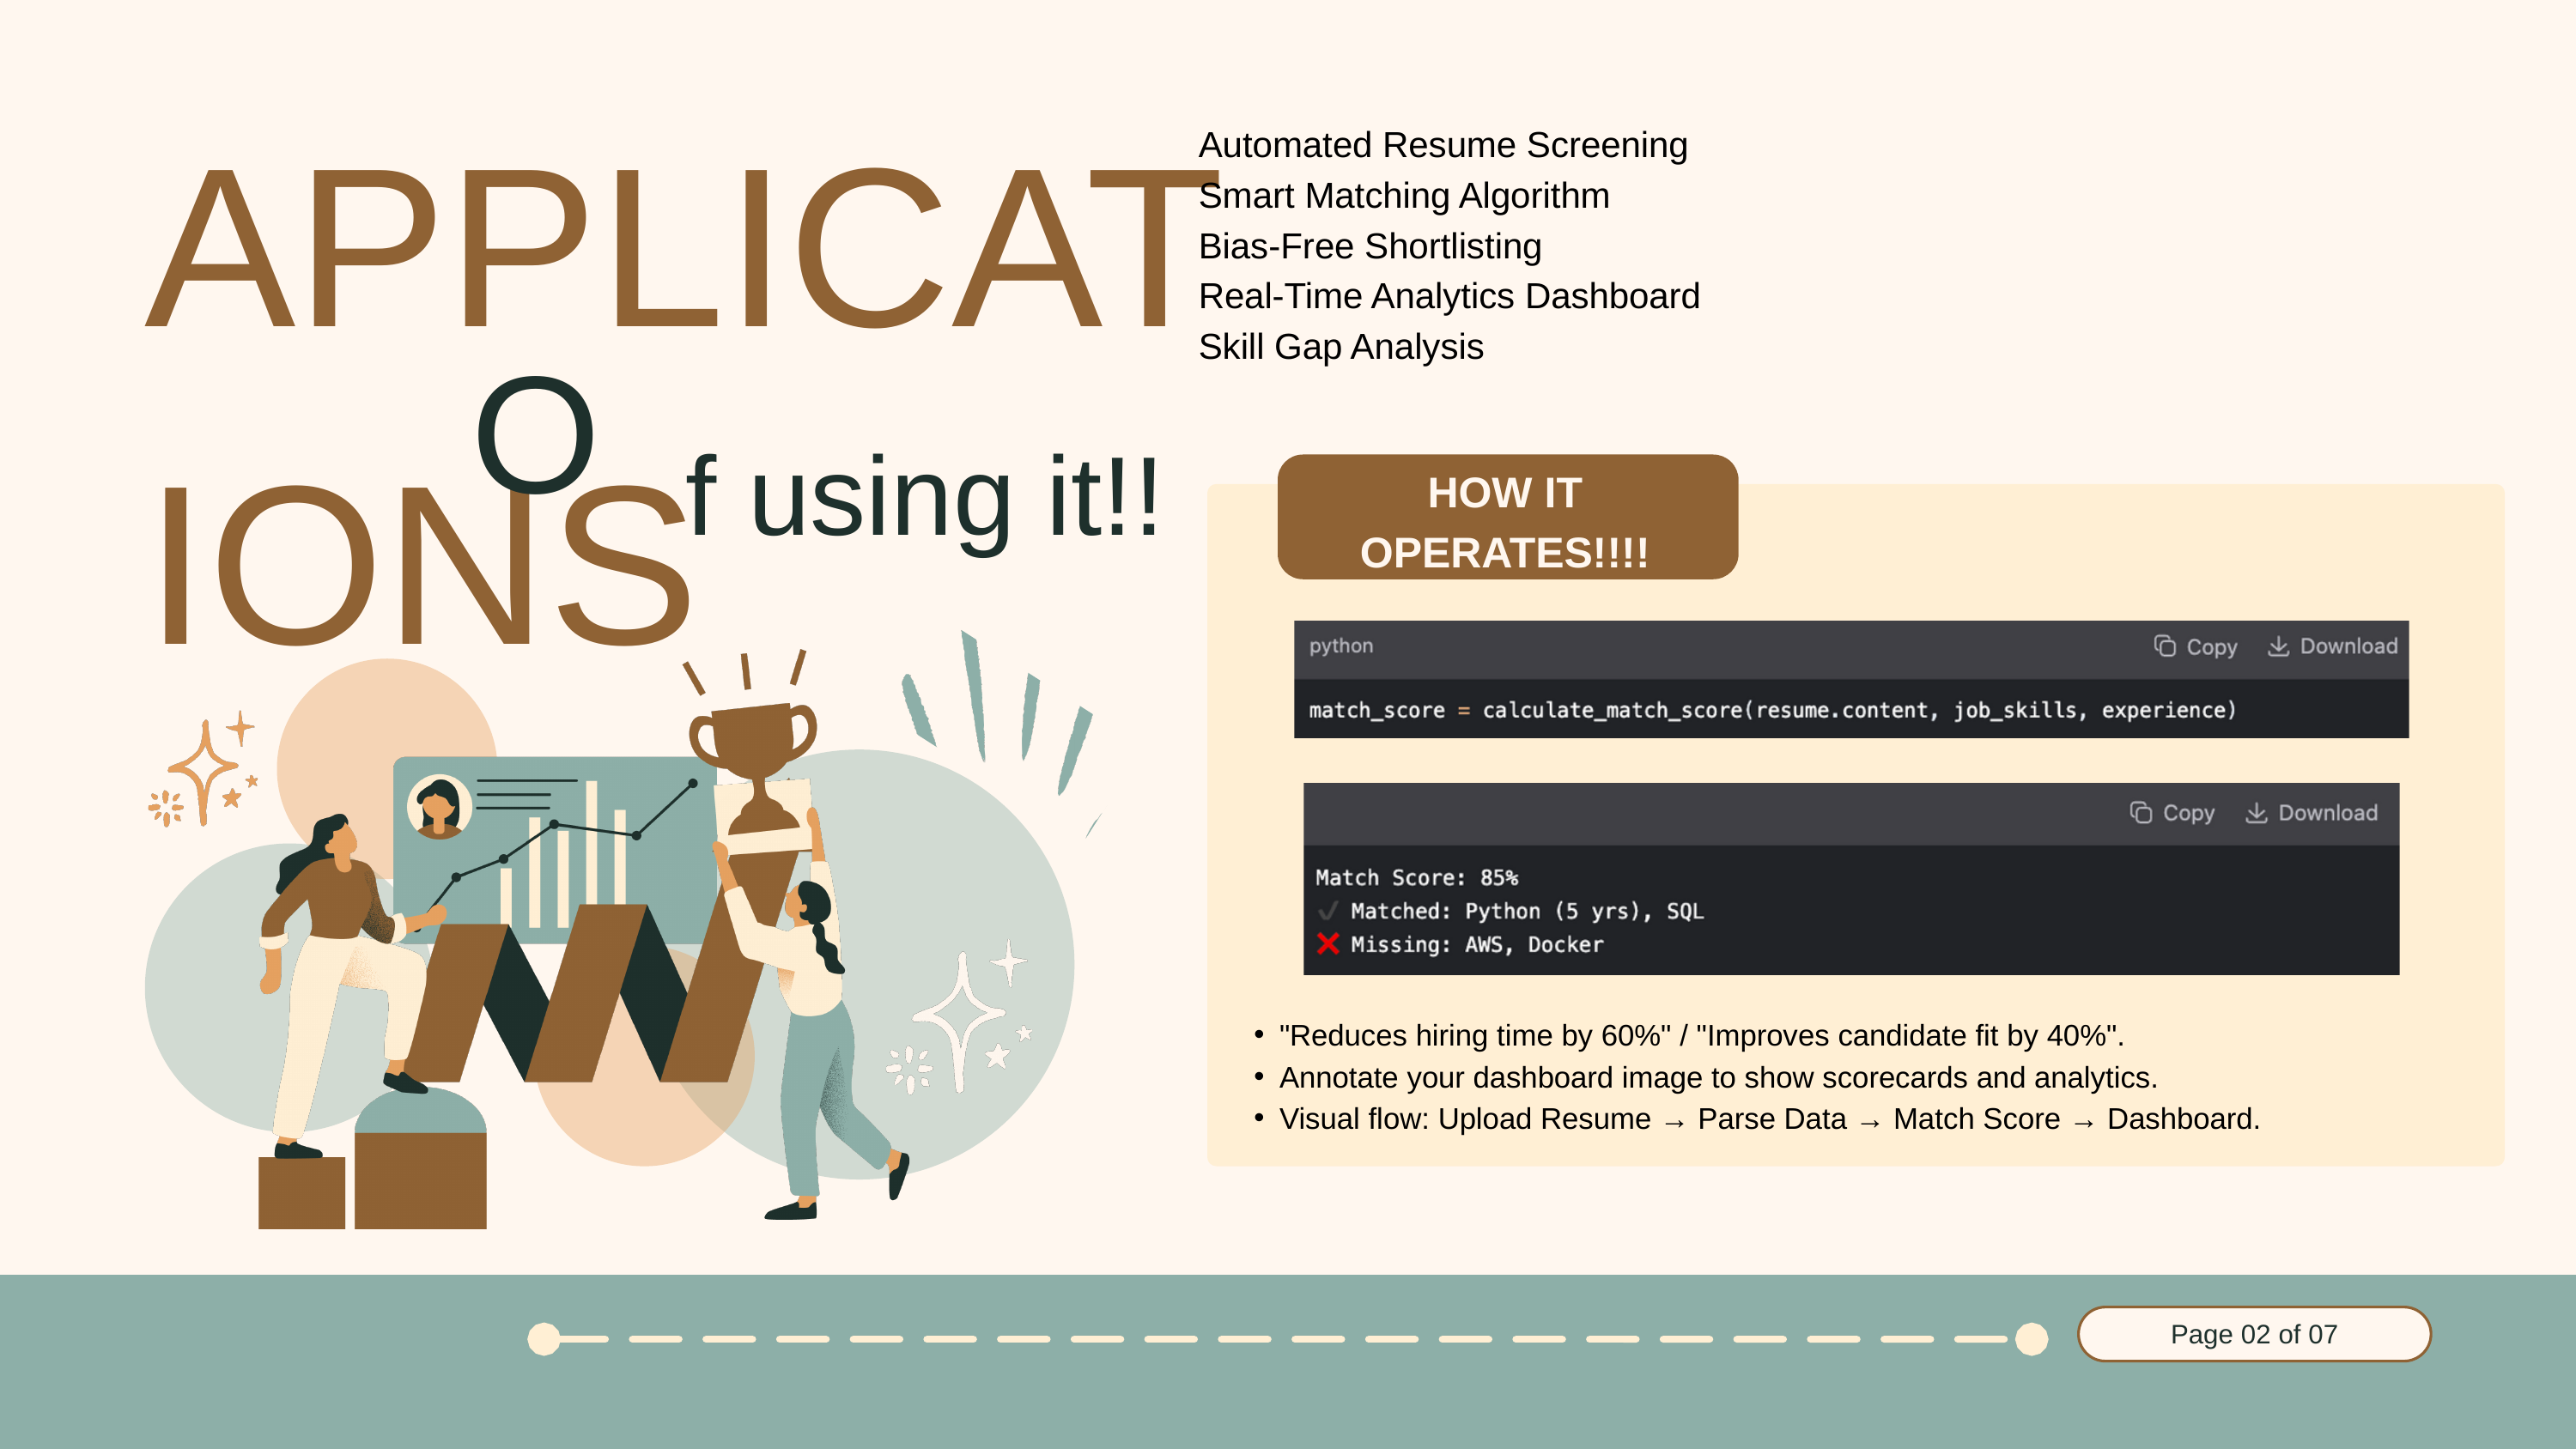

APPLICATIONS
Automated Resume Screening
Smart Matching Algorithm
Bias-Free Shortlisting
Real-Time Analytics Dashboard
Skill Gap Analysis

O
f using it!!

HOW IT
OPERATES!!!!

"Reduces hiring time by 60%" / "Improves candidate fit by 40%".
Annotate your dashboard image to show scorecards and analytics.
Visual flow: Upload Resume → Parse Data → Match Score → Dashboard.

Page 02 of 07